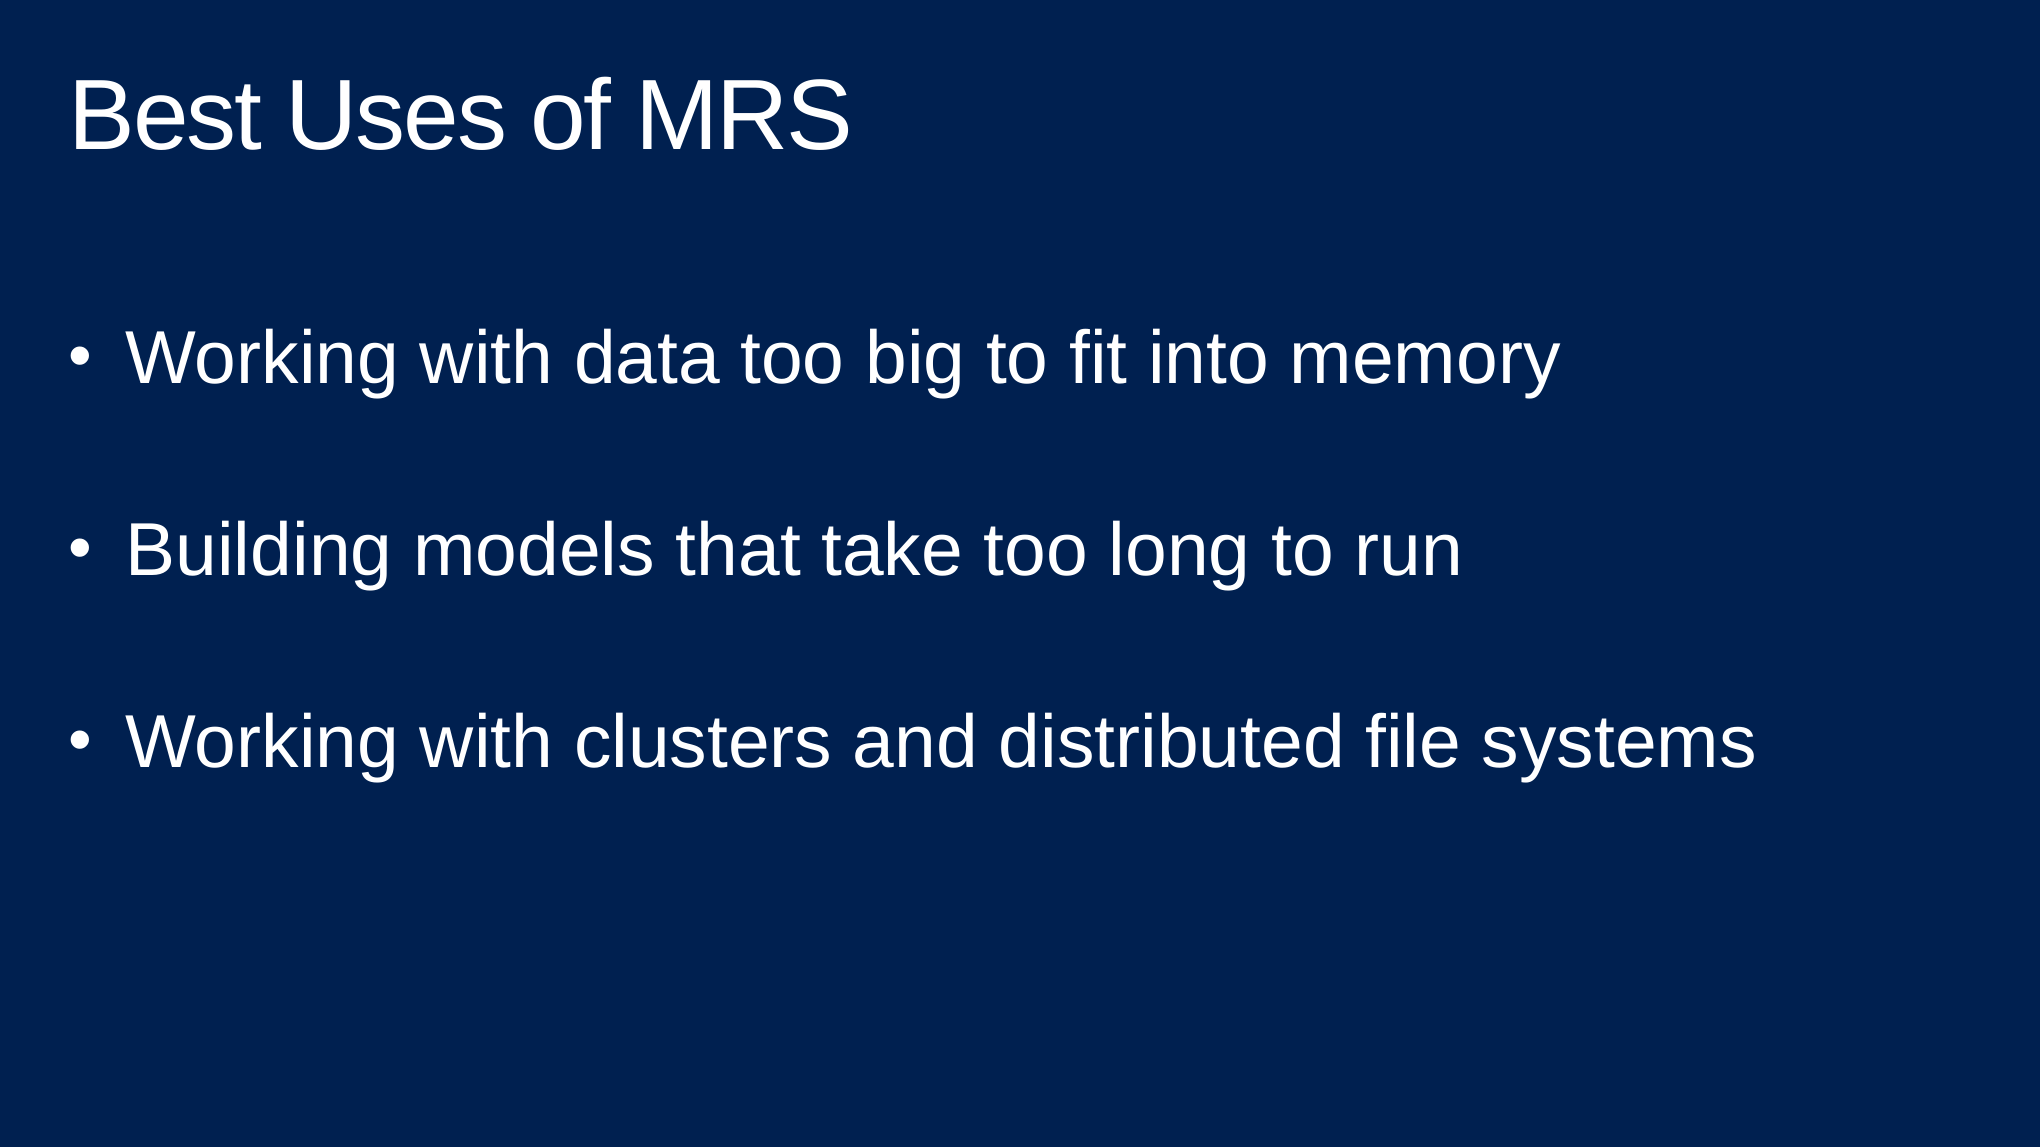

# Best Uses of MRS

Working with data too big to fit into memory

Building models that take too long to run

Working with clusters and distributed file systems